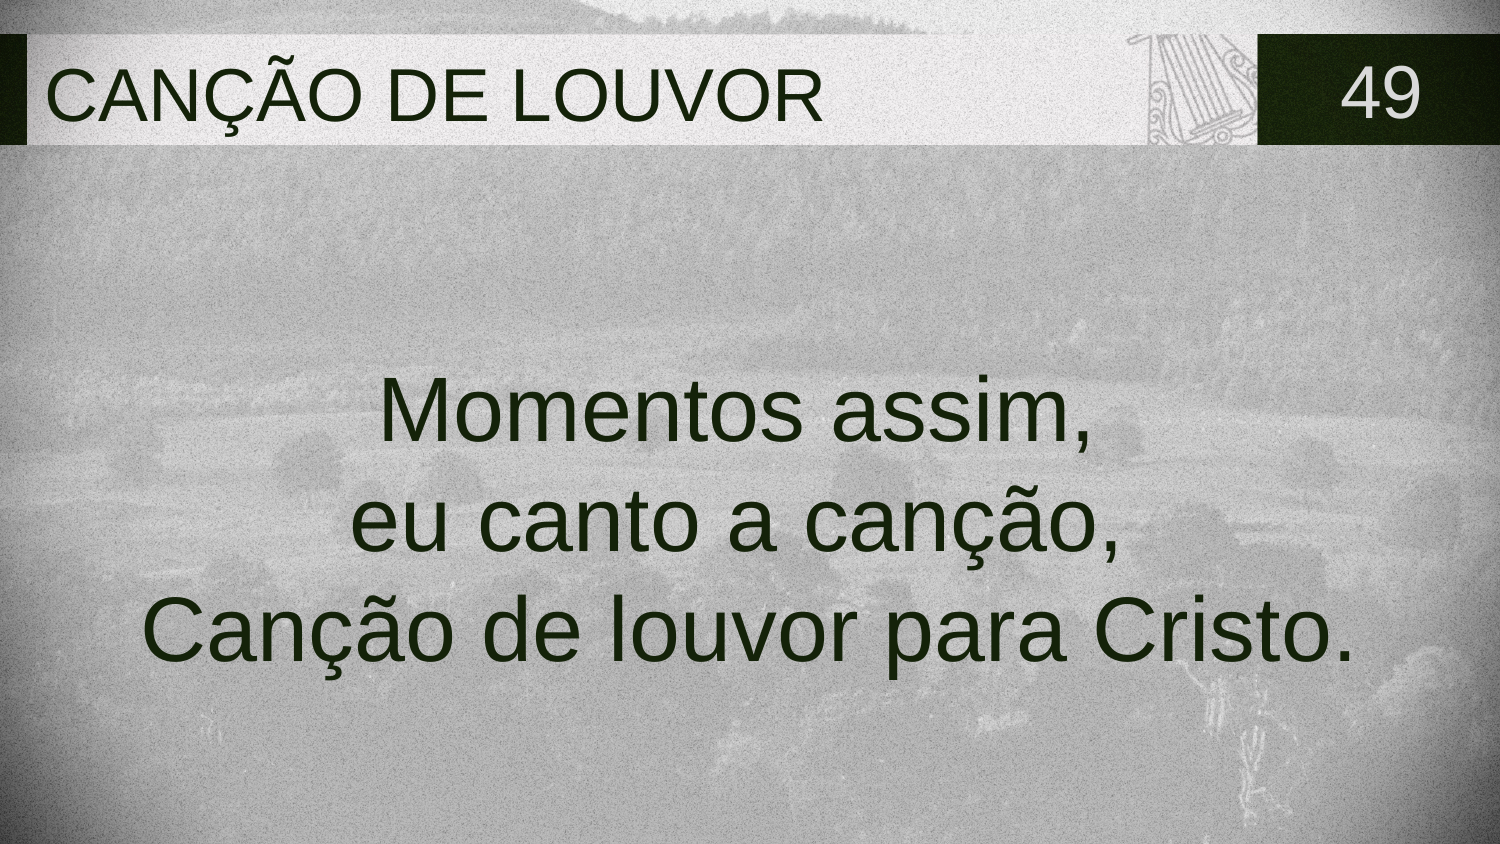

# CANÇÃO DE LOUVOR
49
Momentos assim,
eu canto a canção,
Canção de louvor para Cristo.